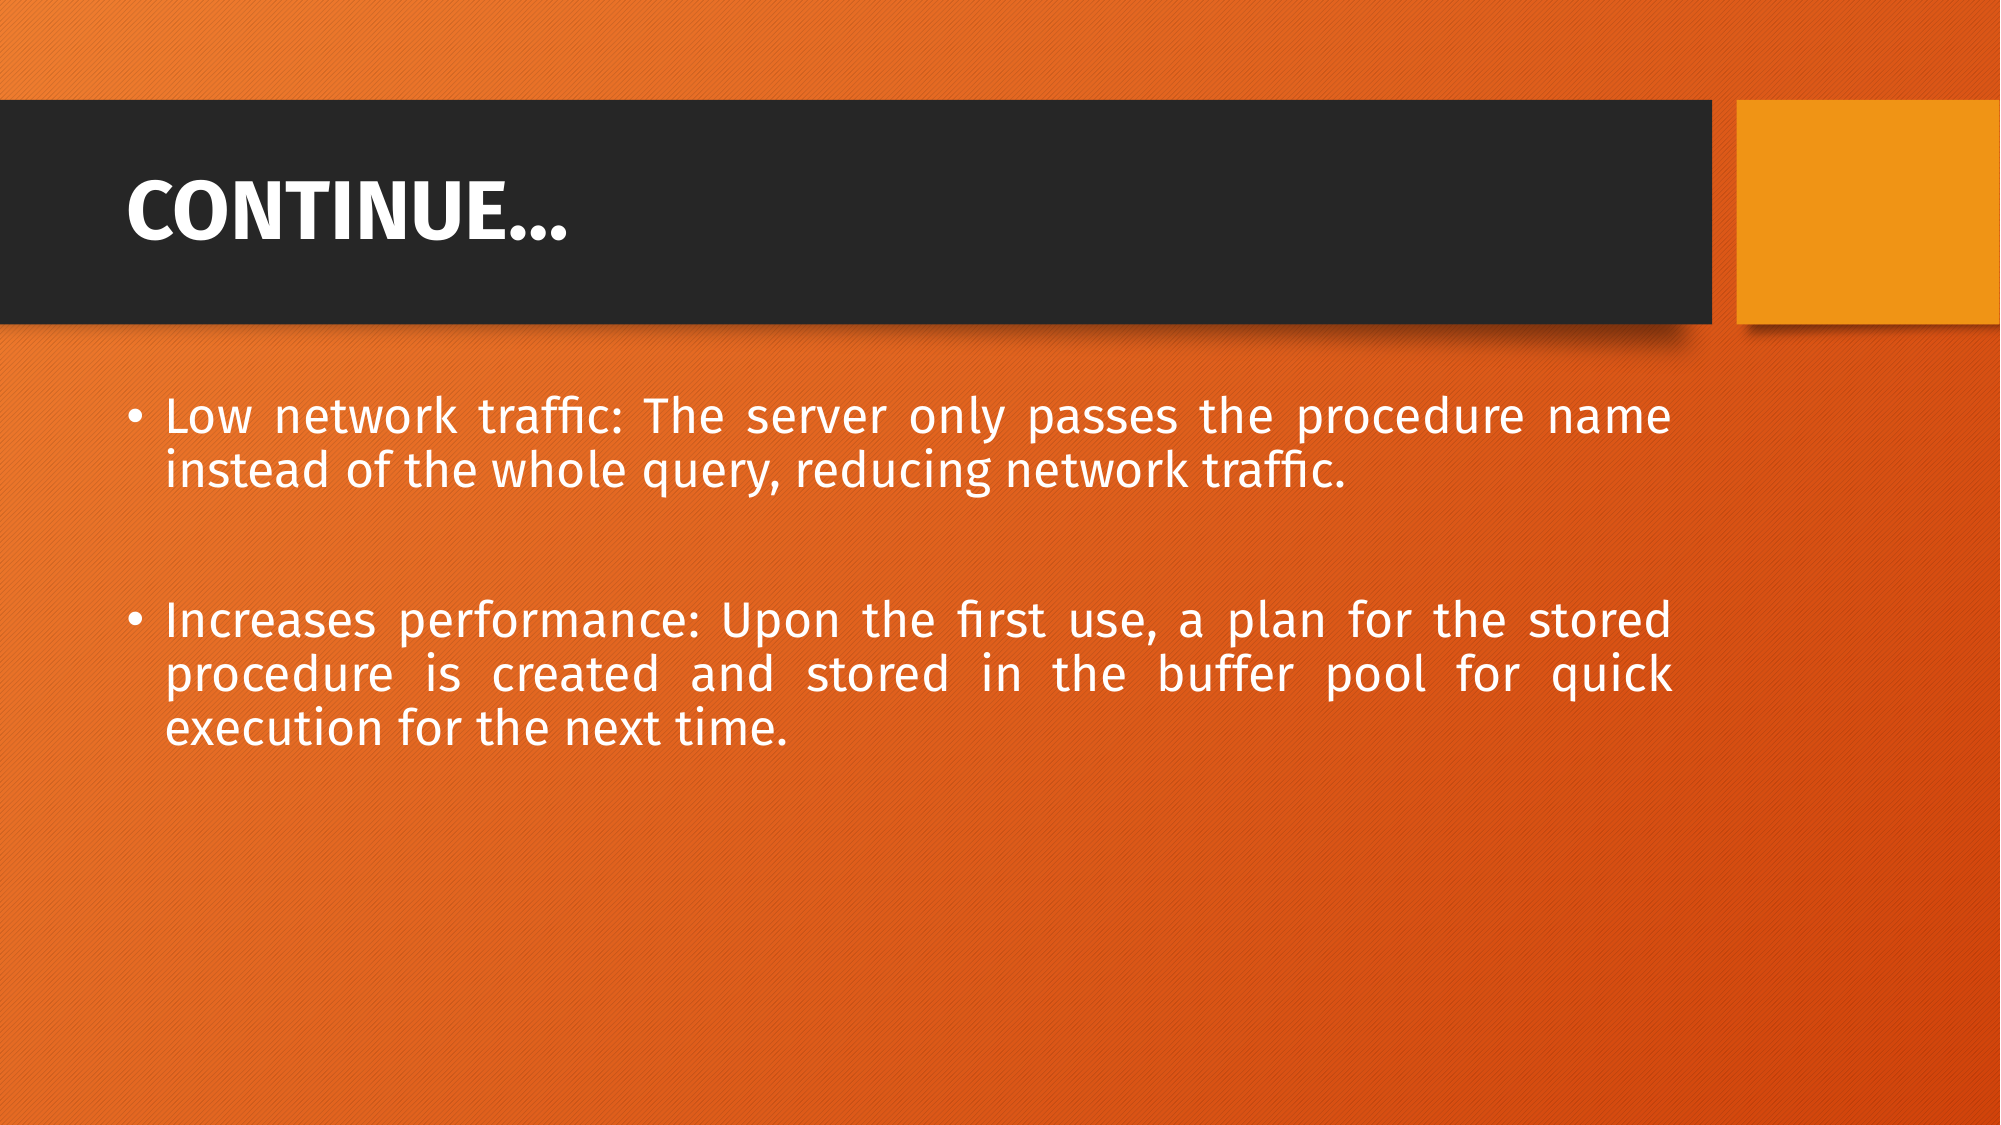

# CONTINUE…
Low network traffic: The server only passes the procedure name instead of the whole query, reducing network traffic.

Increases performance: Upon the first use, a plan for the stored procedure is created and stored in the buffer pool for quick execution for the next time.